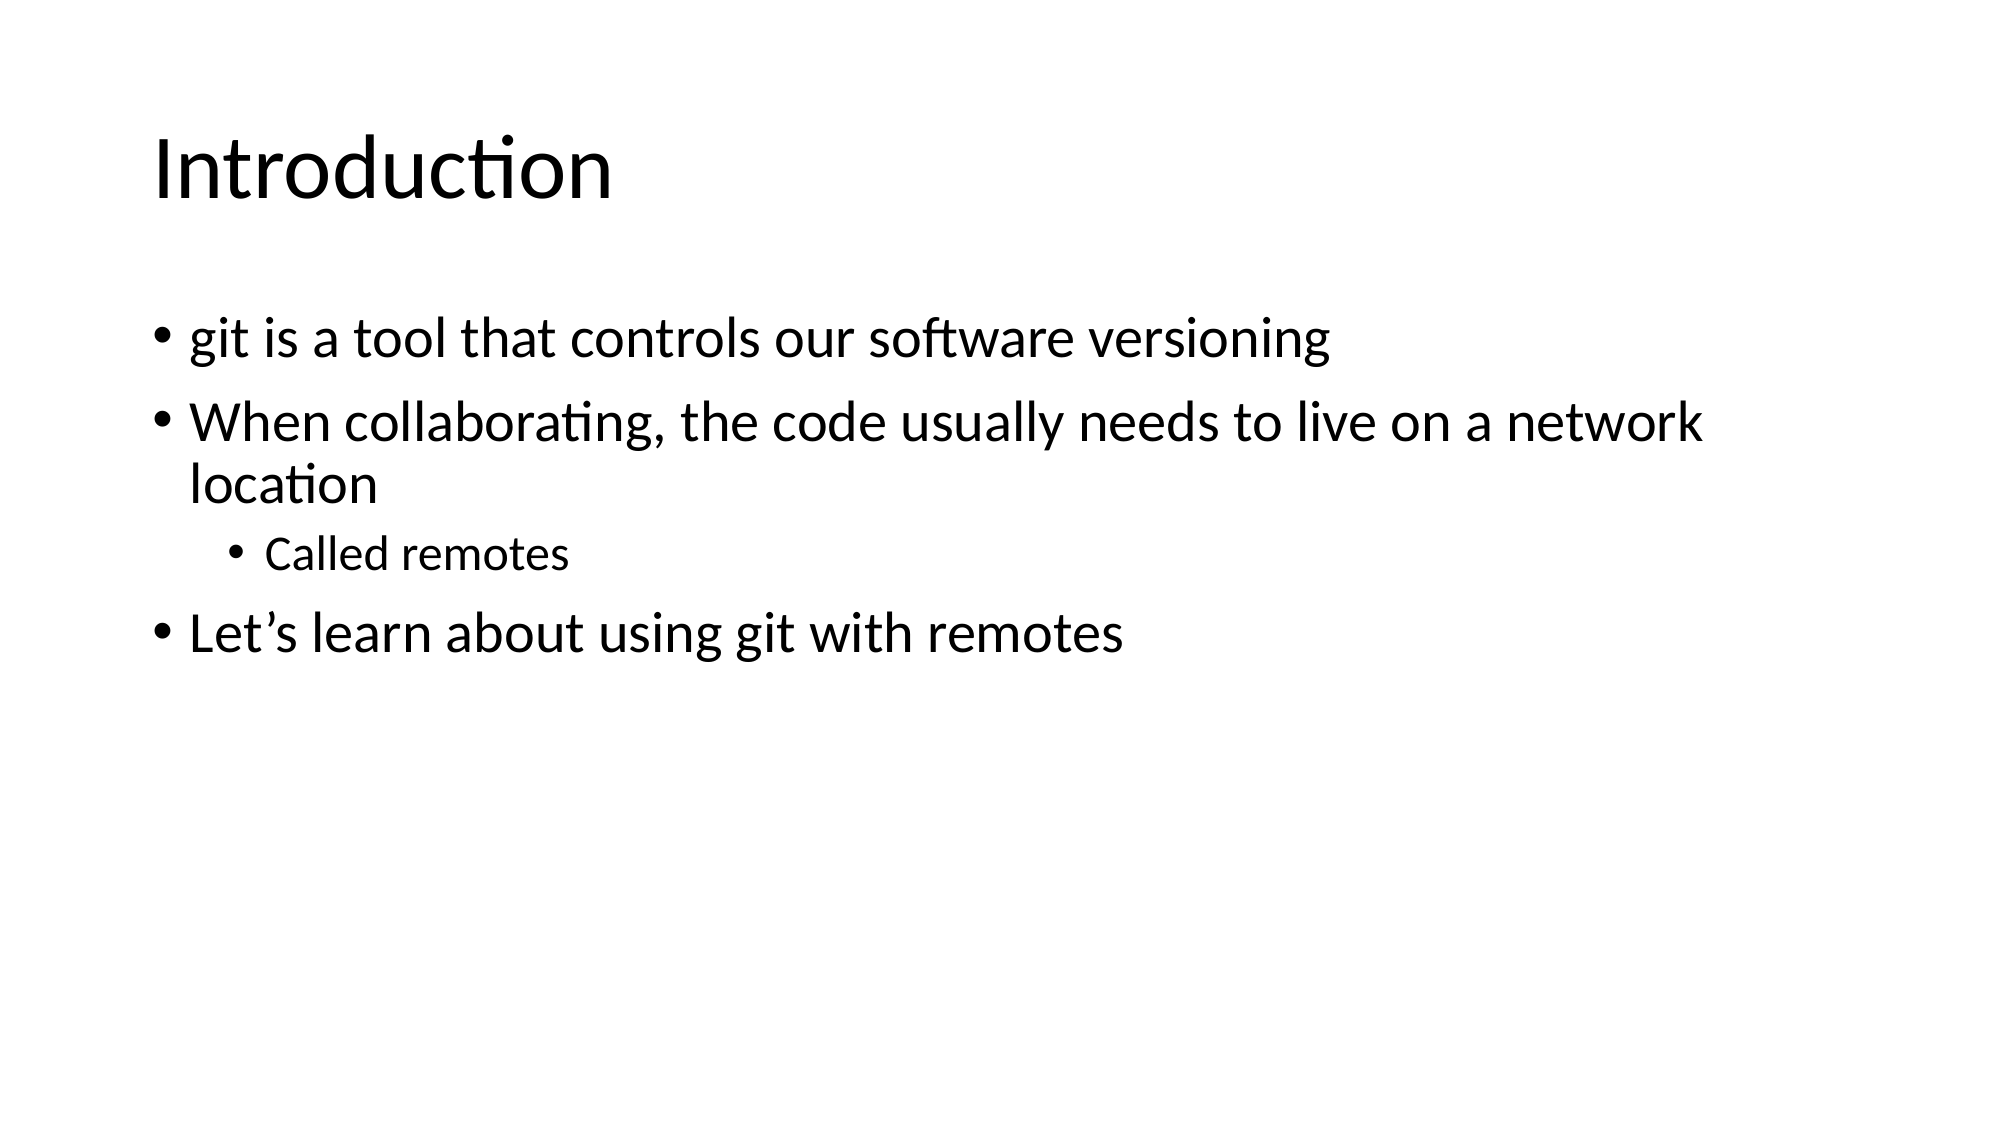

# Introduction
git is a tool that controls our software versioning
When collaborating, the code usually needs to live on a network location
Called remotes
Let’s learn about using git with remotes